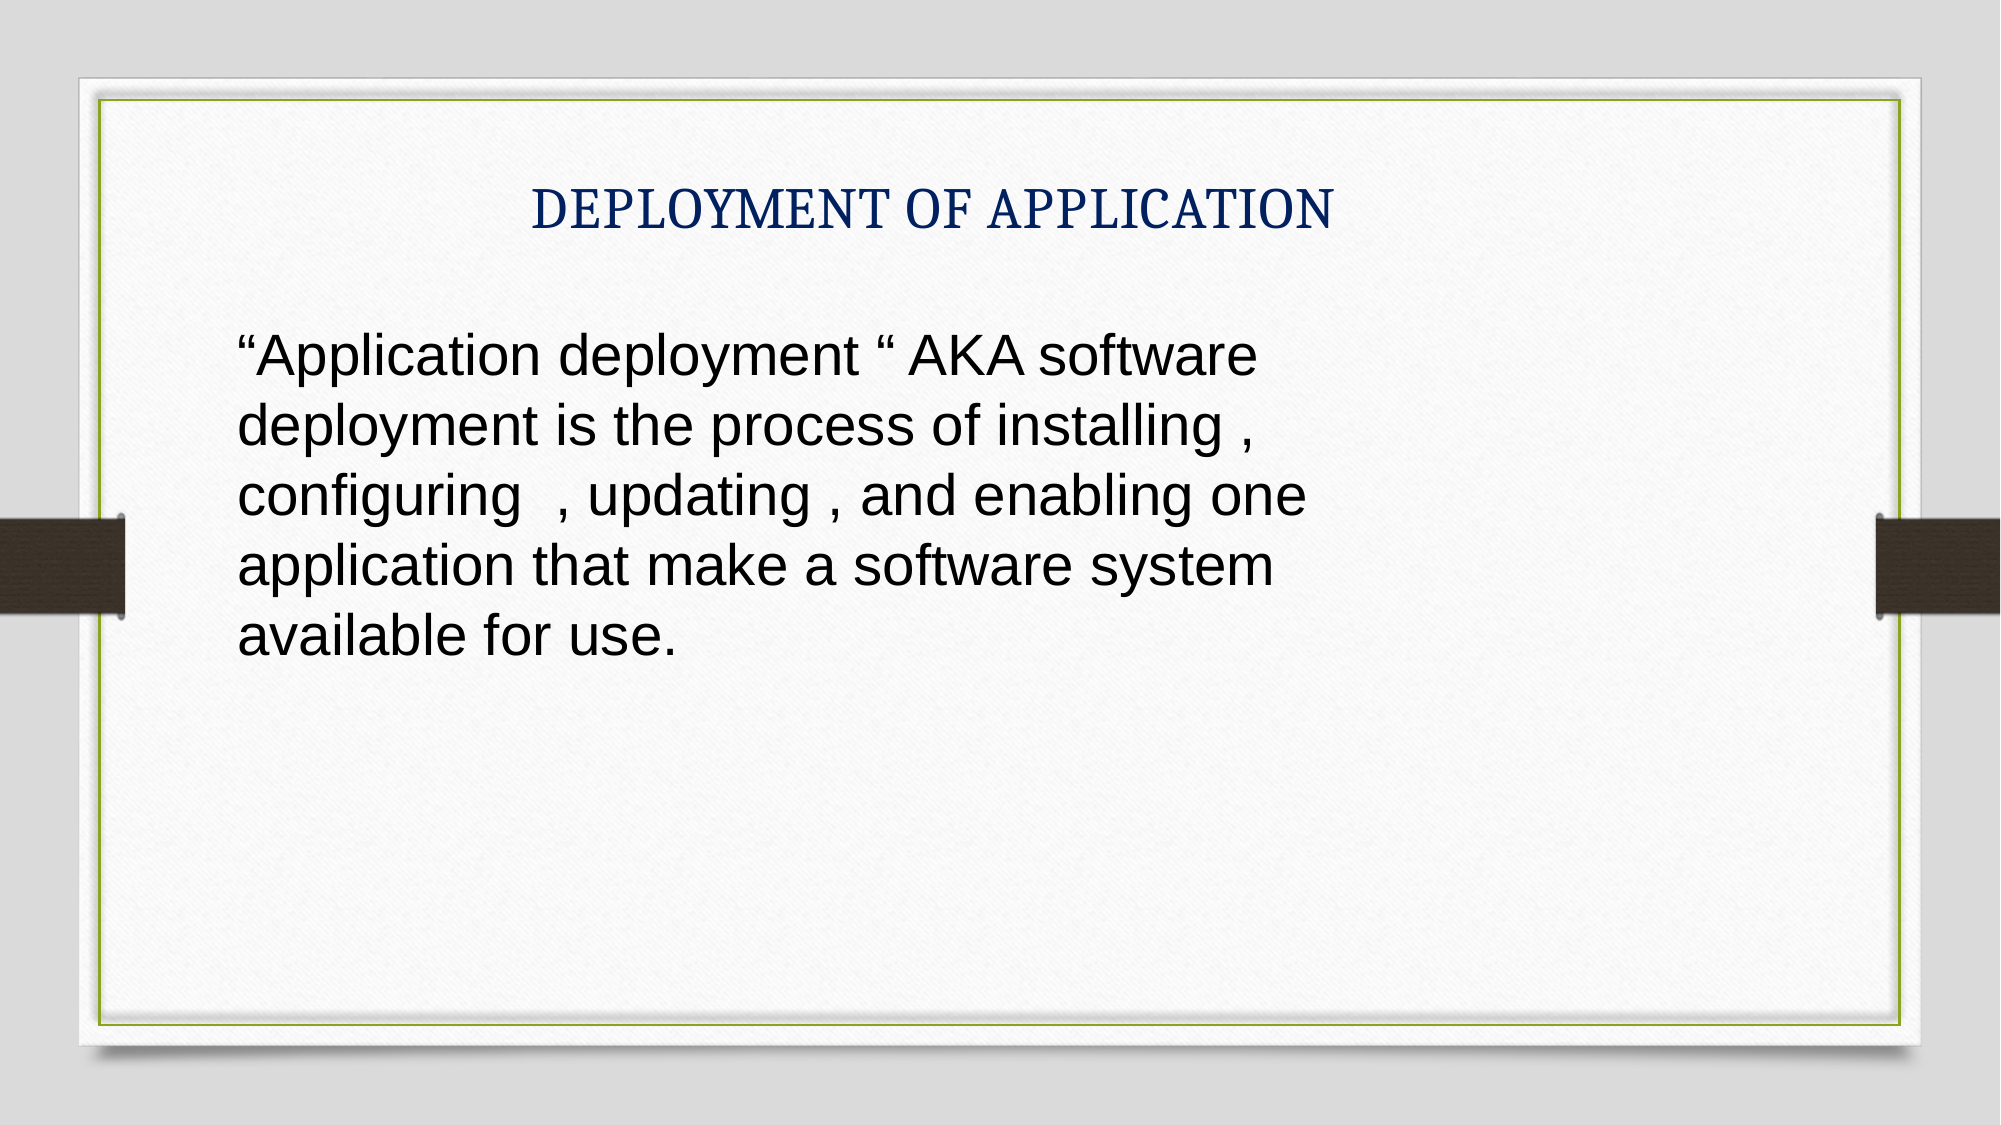

DEPLOYMENT OF APPLICATION
“Application deployment “ AKA software deployment is the process of installing , configuring  , updating , and enabling one application that make a software system available for use.